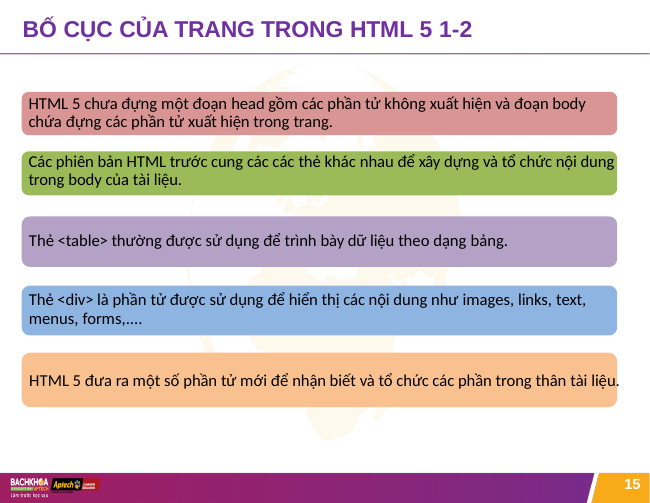

# BỐ CỤC CỦA TRANG TRONG HTML 5 1-2
HTML 5 chưa đựng một đoạn head gồm các phần tử không xuất hiện và đoạn body  chứa đựng các phần tử xuất hiện trong trang.

Các phiên bản HTML trước cung các các thẻ khác nhau để xây dựng và tổ chức nội dung  trong body của tài liệu.

Thẻ <table> thường được sử dụng để trình bày dữ liệu theo dạng bảng.

Thẻ <div> là phần tử được sử dụng để hiển thị các nội dung như images, links, text,
menus, forms,....

HTML 5 đưa ra một số phần tử mới để nhận biết và tổ chức các phần trong thân tài liệu.

15